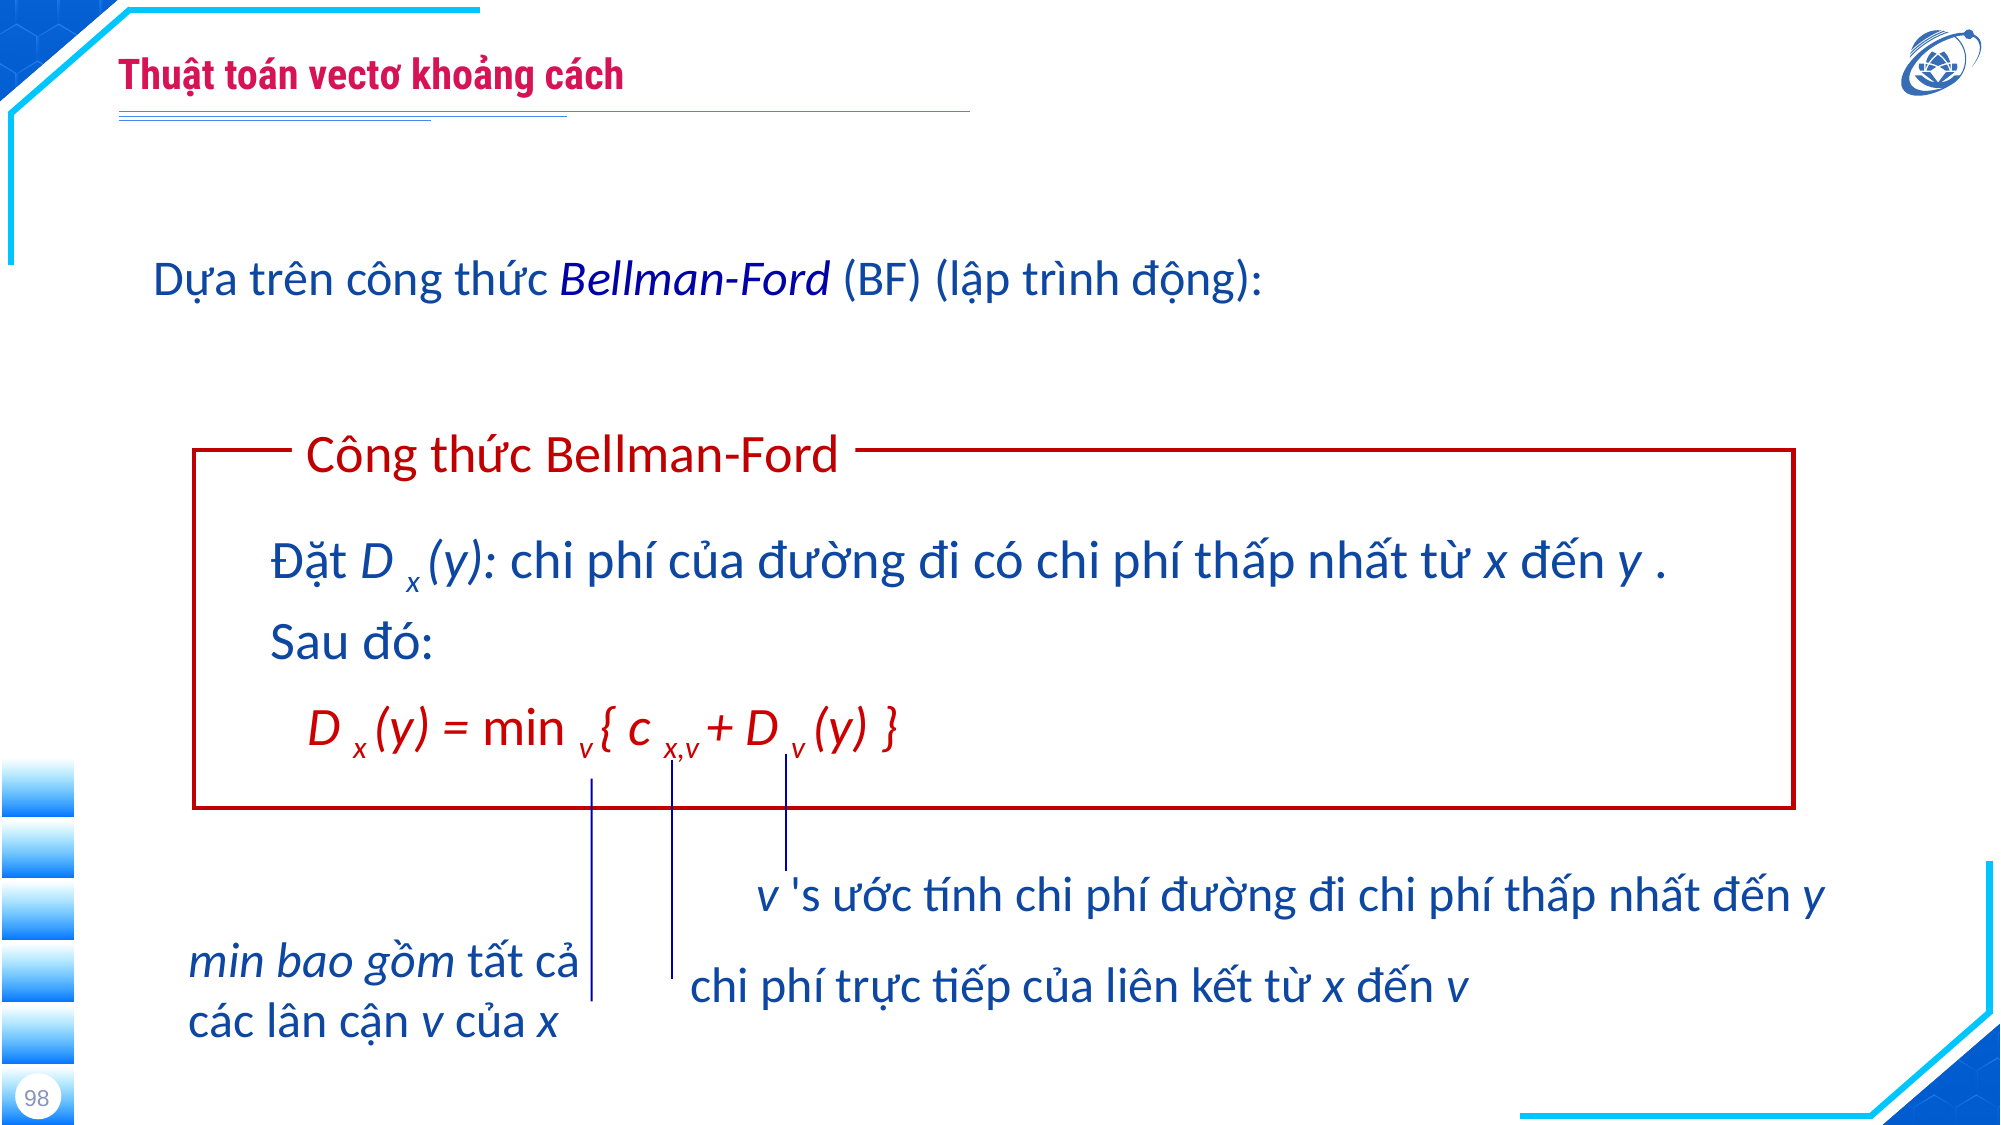

# Thuật toán vectơ khoảng cách

Dựa trên công thức Bellman-Ford (BF) (lập trình động):

Công thức Bellman-Ford

Đặt D x (y): chi phí của đường đi có chi phí thấp nhất từ x đến y .
Sau đó:
   D x (y) = min v { c x,v + D v (y) }

v 's ước tính chi phí đường đi chi phí thấp nhất đến y
chi phí trực tiếp của liên kết từ x đến v

min bao gồm tất cả
các lân cận v của x
98